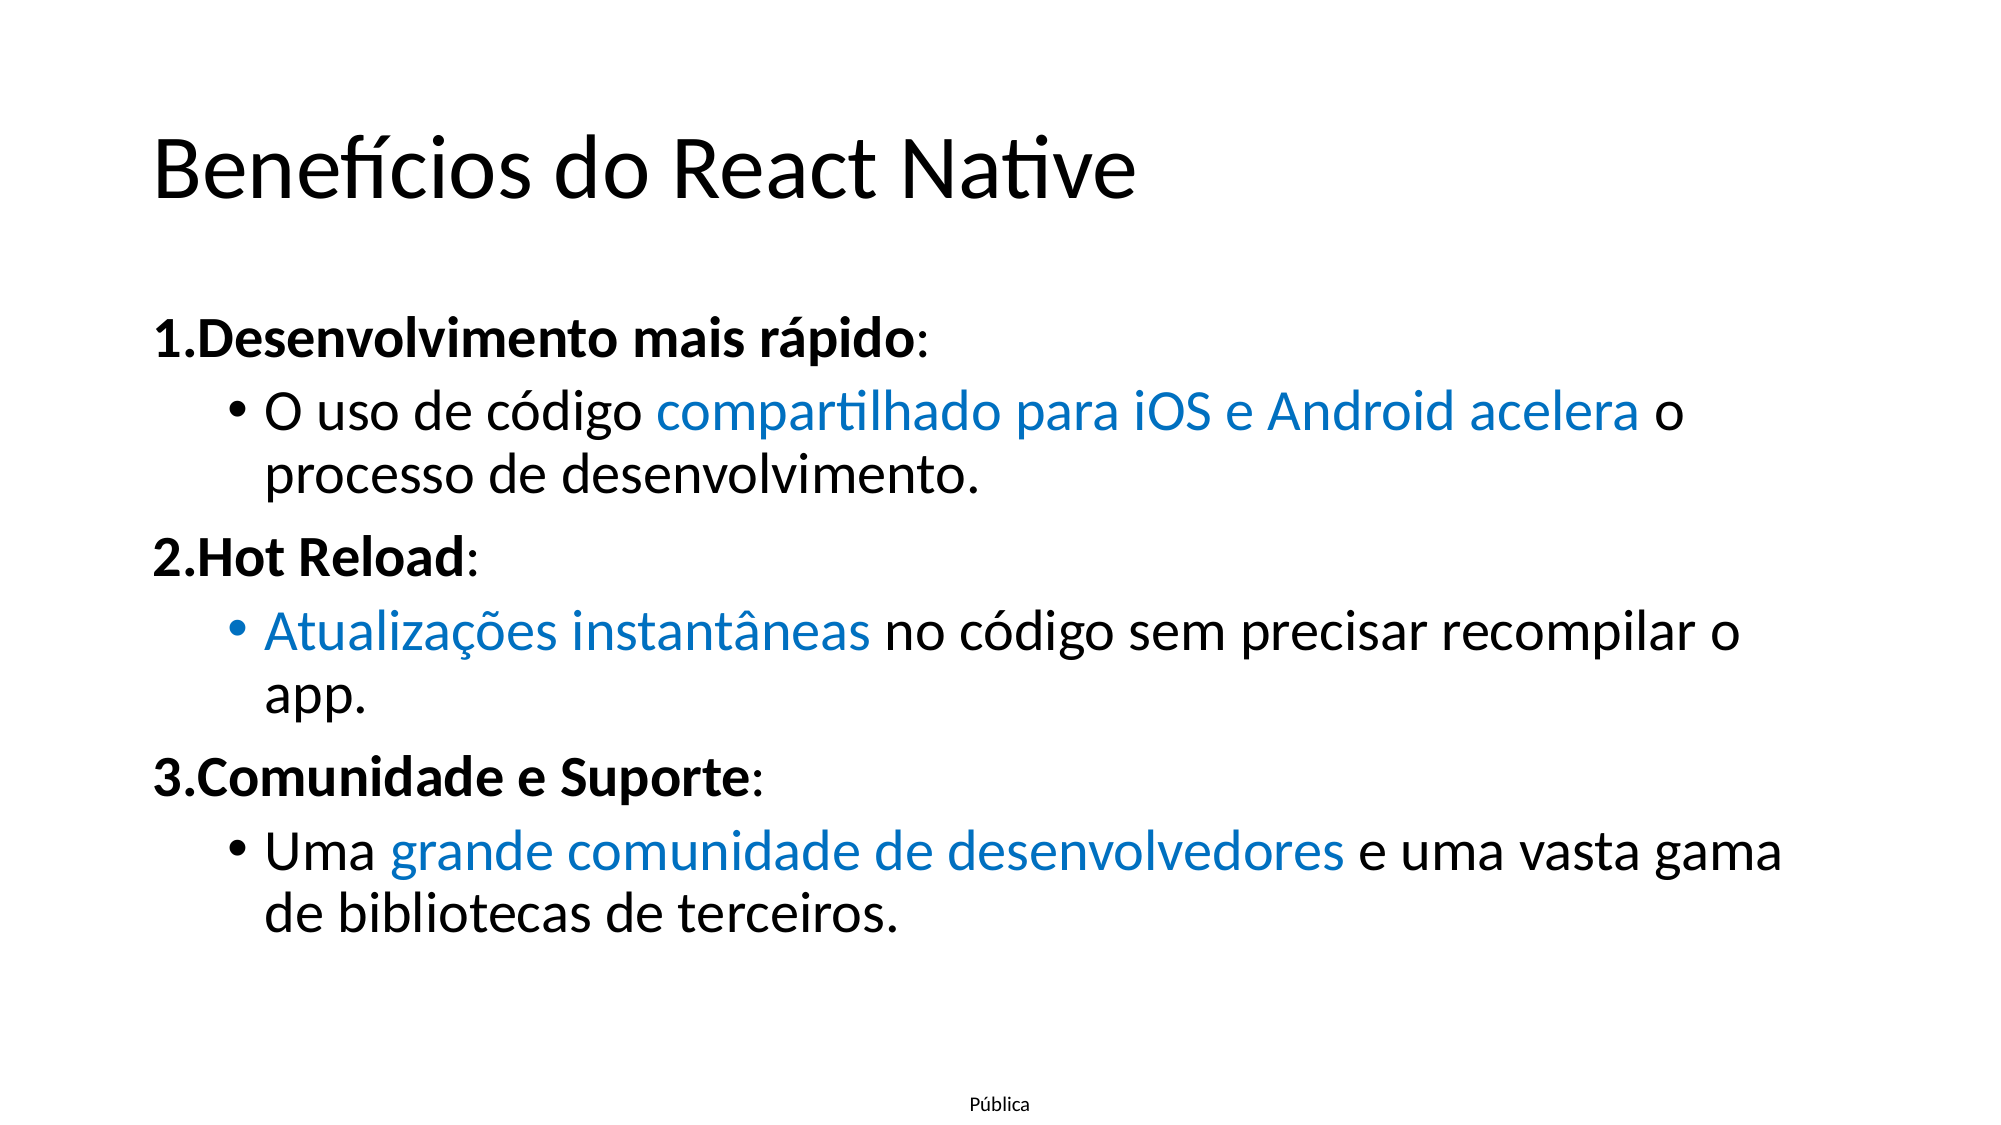

# Benefícios do React Native
Desenvolvimento mais rápido:
O uso de código compartilhado para iOS e Android acelera o processo de desenvolvimento.
Hot Reload:
Atualizações instantâneas no código sem precisar recompilar o app.
Comunidade e Suporte:
Uma grande comunidade de desenvolvedores e uma vasta gama de bibliotecas de terceiros.